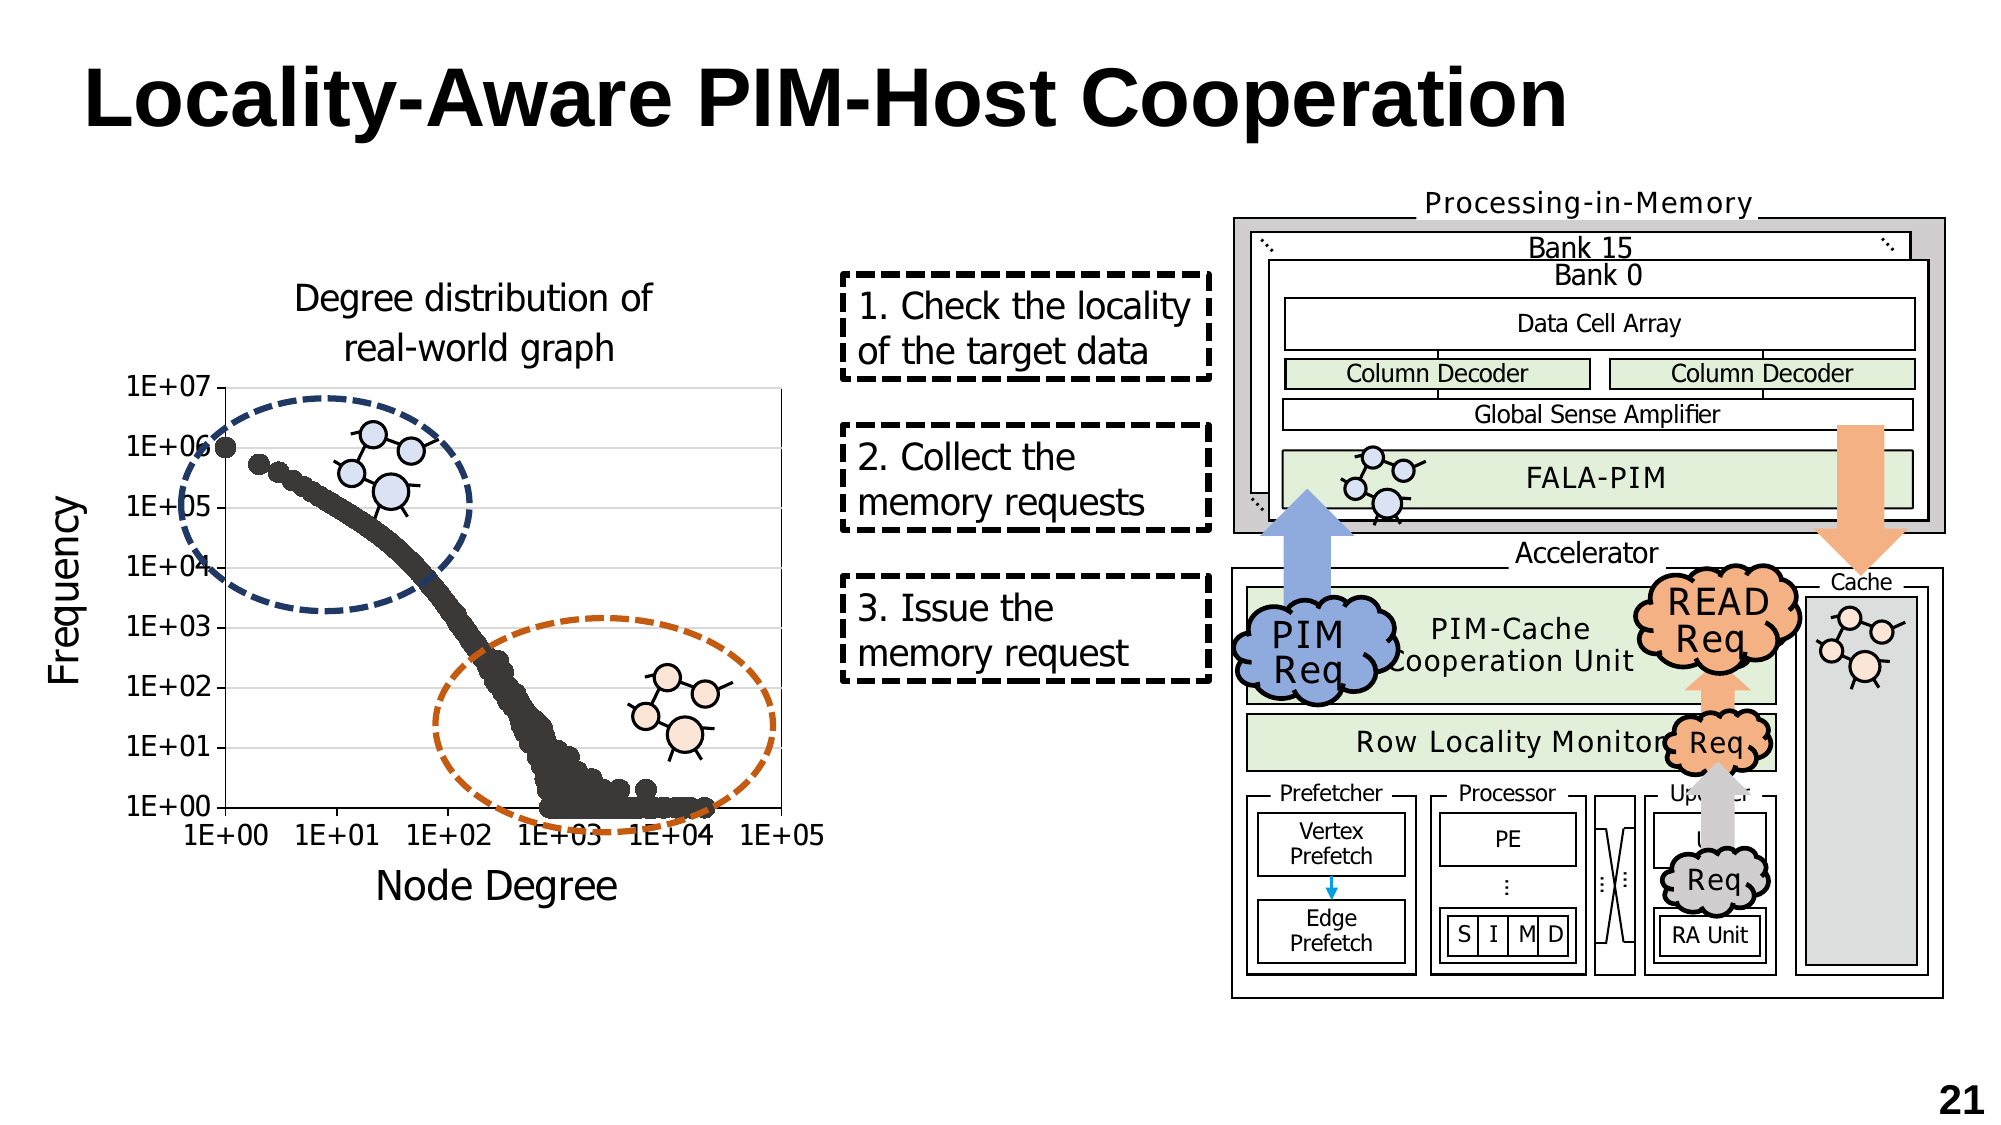

# Locality-Aware PIM-Host Cooperation

Processing-in-Memory
…

…
Bank 15

Data Cell Array
Column Decoder
Column Decoder

Global Sense Amplifier

FALA-PIM/CAS
Bank 0

Data Cell Array
Column Decoder
Column Decoder

Global Sense Amplifier

FALA-PIM
…
Accelerator

Cache

PIM-Cache Cooperation Unit

Row Locality Monitor
Prefetcher
Processor
Updater

Vertex

PE
UE
Prefetch
…
…
…
Edge

S
I
M
D

RA Unit

Prefetch
Degree distribution of
real-world graph
1. Check the locality of the target data

### Chart

| Category |  |
|---|---|

2. Collect the memory requests

 Req
READ

Req
3. Issue the memory request

Req

Req
PIM Req

Req

Req

Req
21